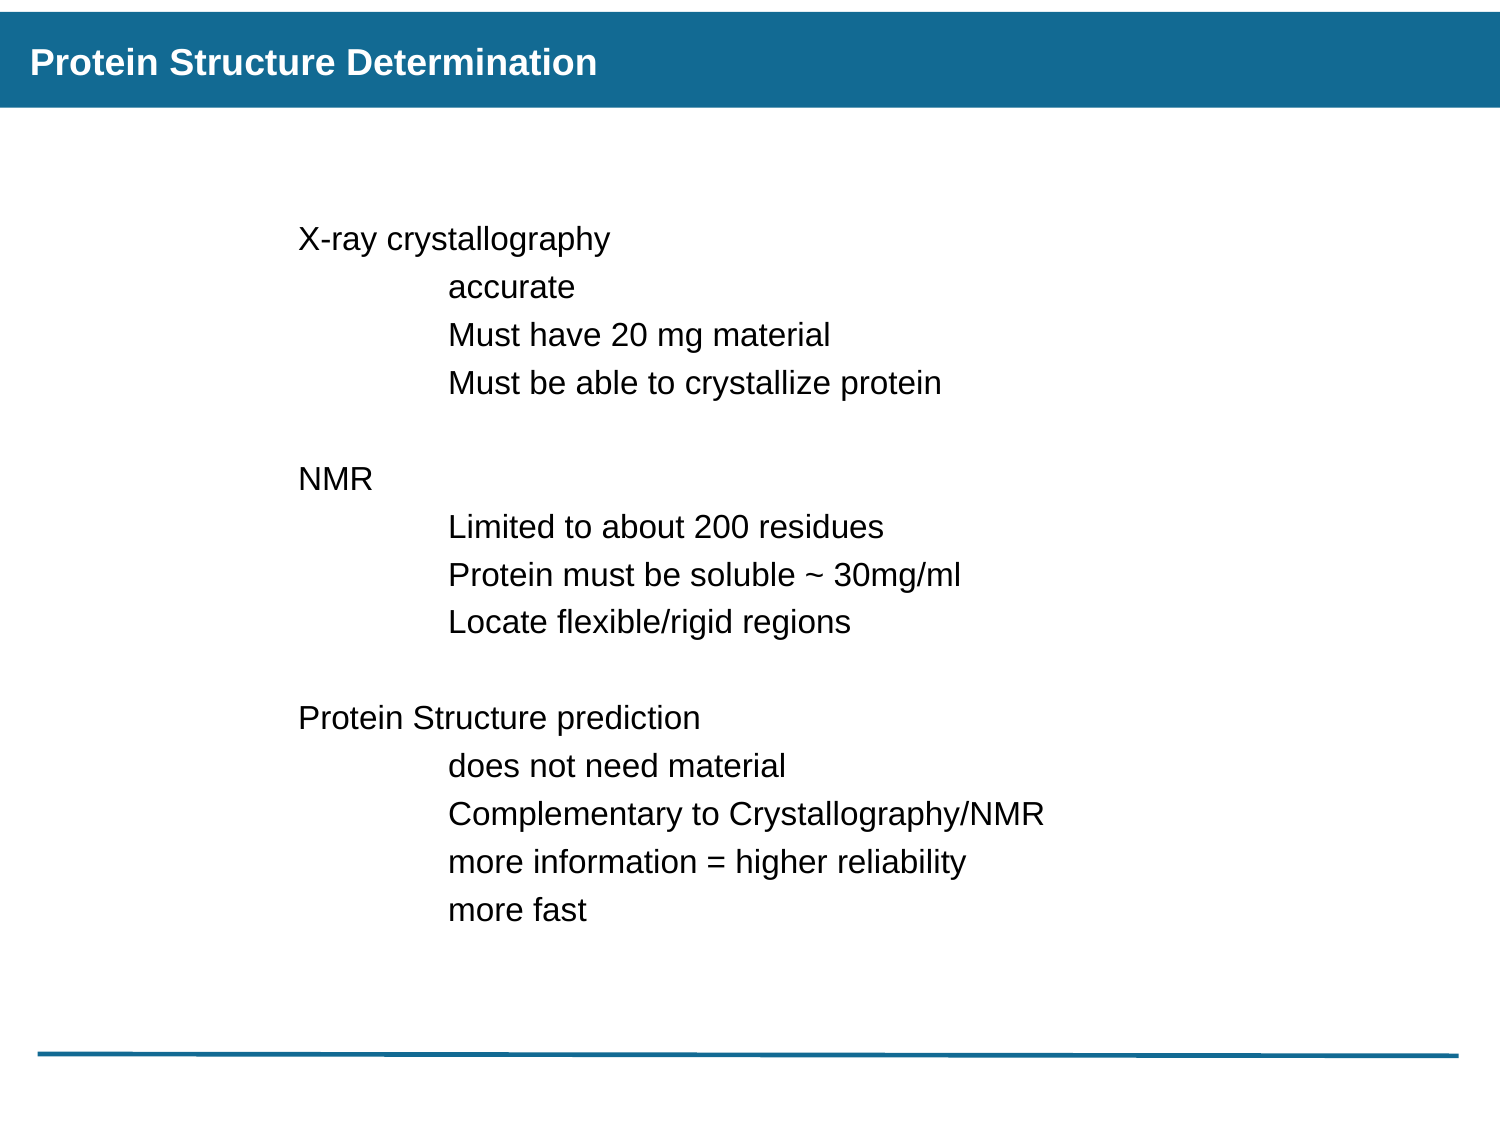

Protein Structure Determination
X-ray crystallography
	accurate
	Must have 20 mg material
	Must be able to crystallize protein

NMR
	Limited to about 200 residues
	Protein must be soluble ~ 30mg/ml
	Locate flexible/rigid regions

Protein Structure prediction
	does not need material
	Complementary to Crystallography/NMR
	more information = higher reliability
	more fast